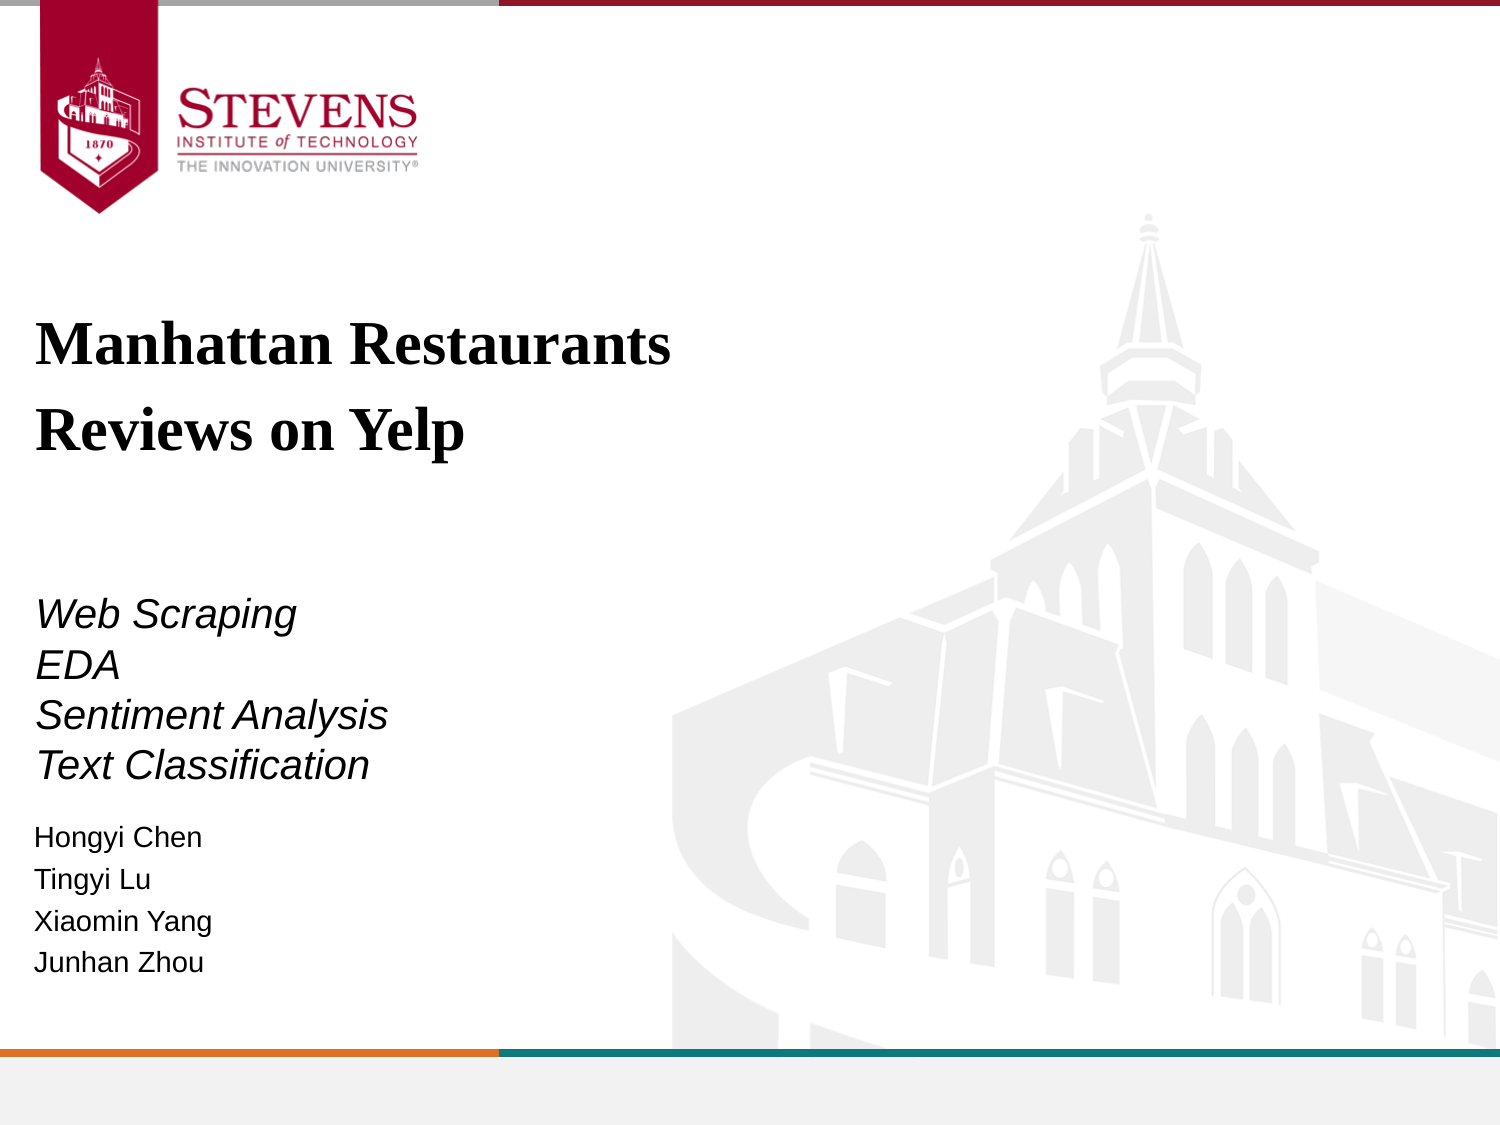

Manhattan Restaurants Reviews on Yelp

Web Scraping
EDA
Sentiment Analysis
Text Classification

Hongyi Chen
Tingyi Lu
Xiaomin Yang
Junhan Zhou